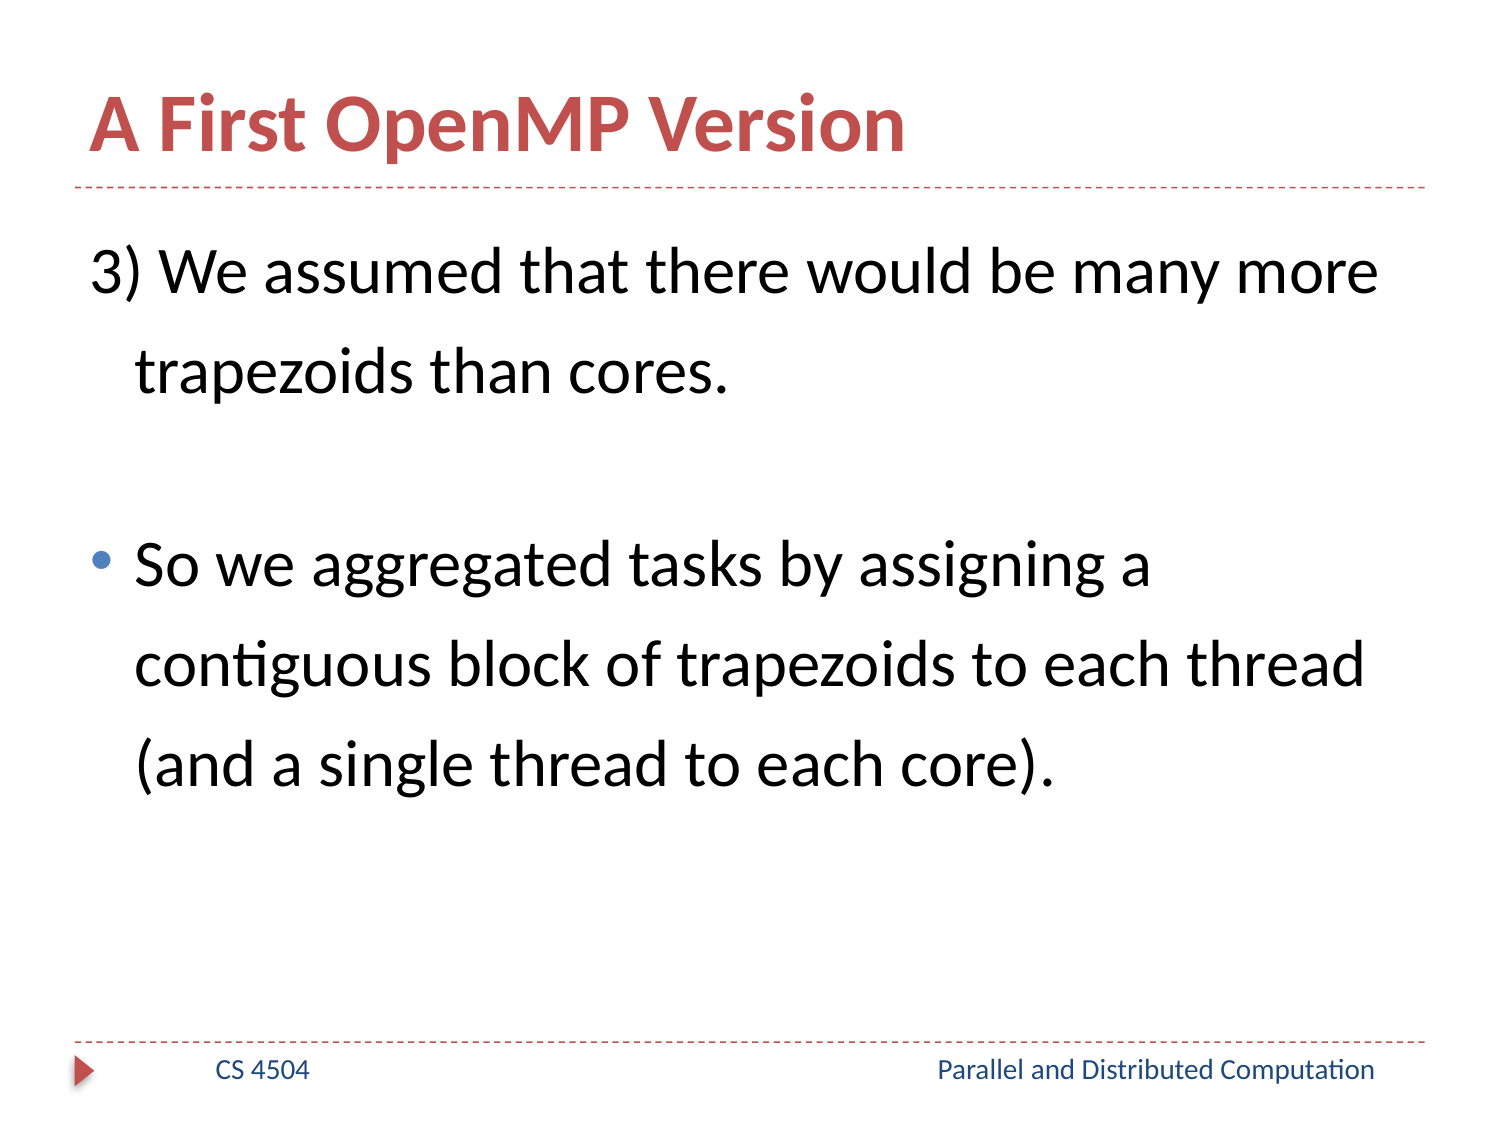

# A First OpenMP Version
3) We assumed that there would be many more trapezoids than cores.
So we aggregated tasks by assigning a contiguous block of trapezoids to each thread (and a single thread to each core).

CS 4504
Parallel and Distributed Computation